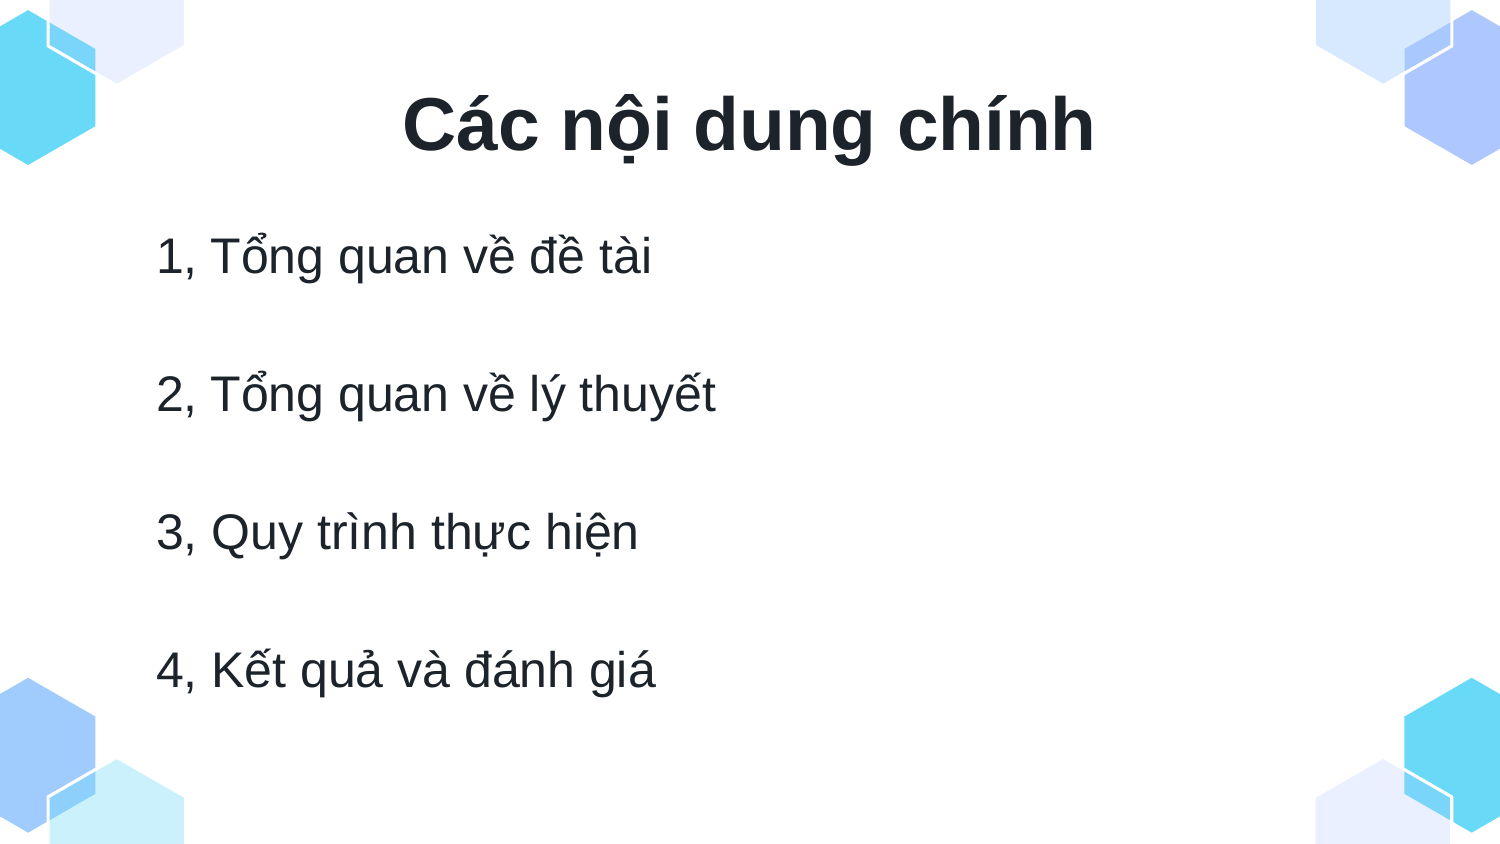

# Các nội dung chính
1, Tổng quan về đề tài

2, Tổng quan về lý thuyết

3, Quy trình thực hiện

4, Kết quả và đánh giá